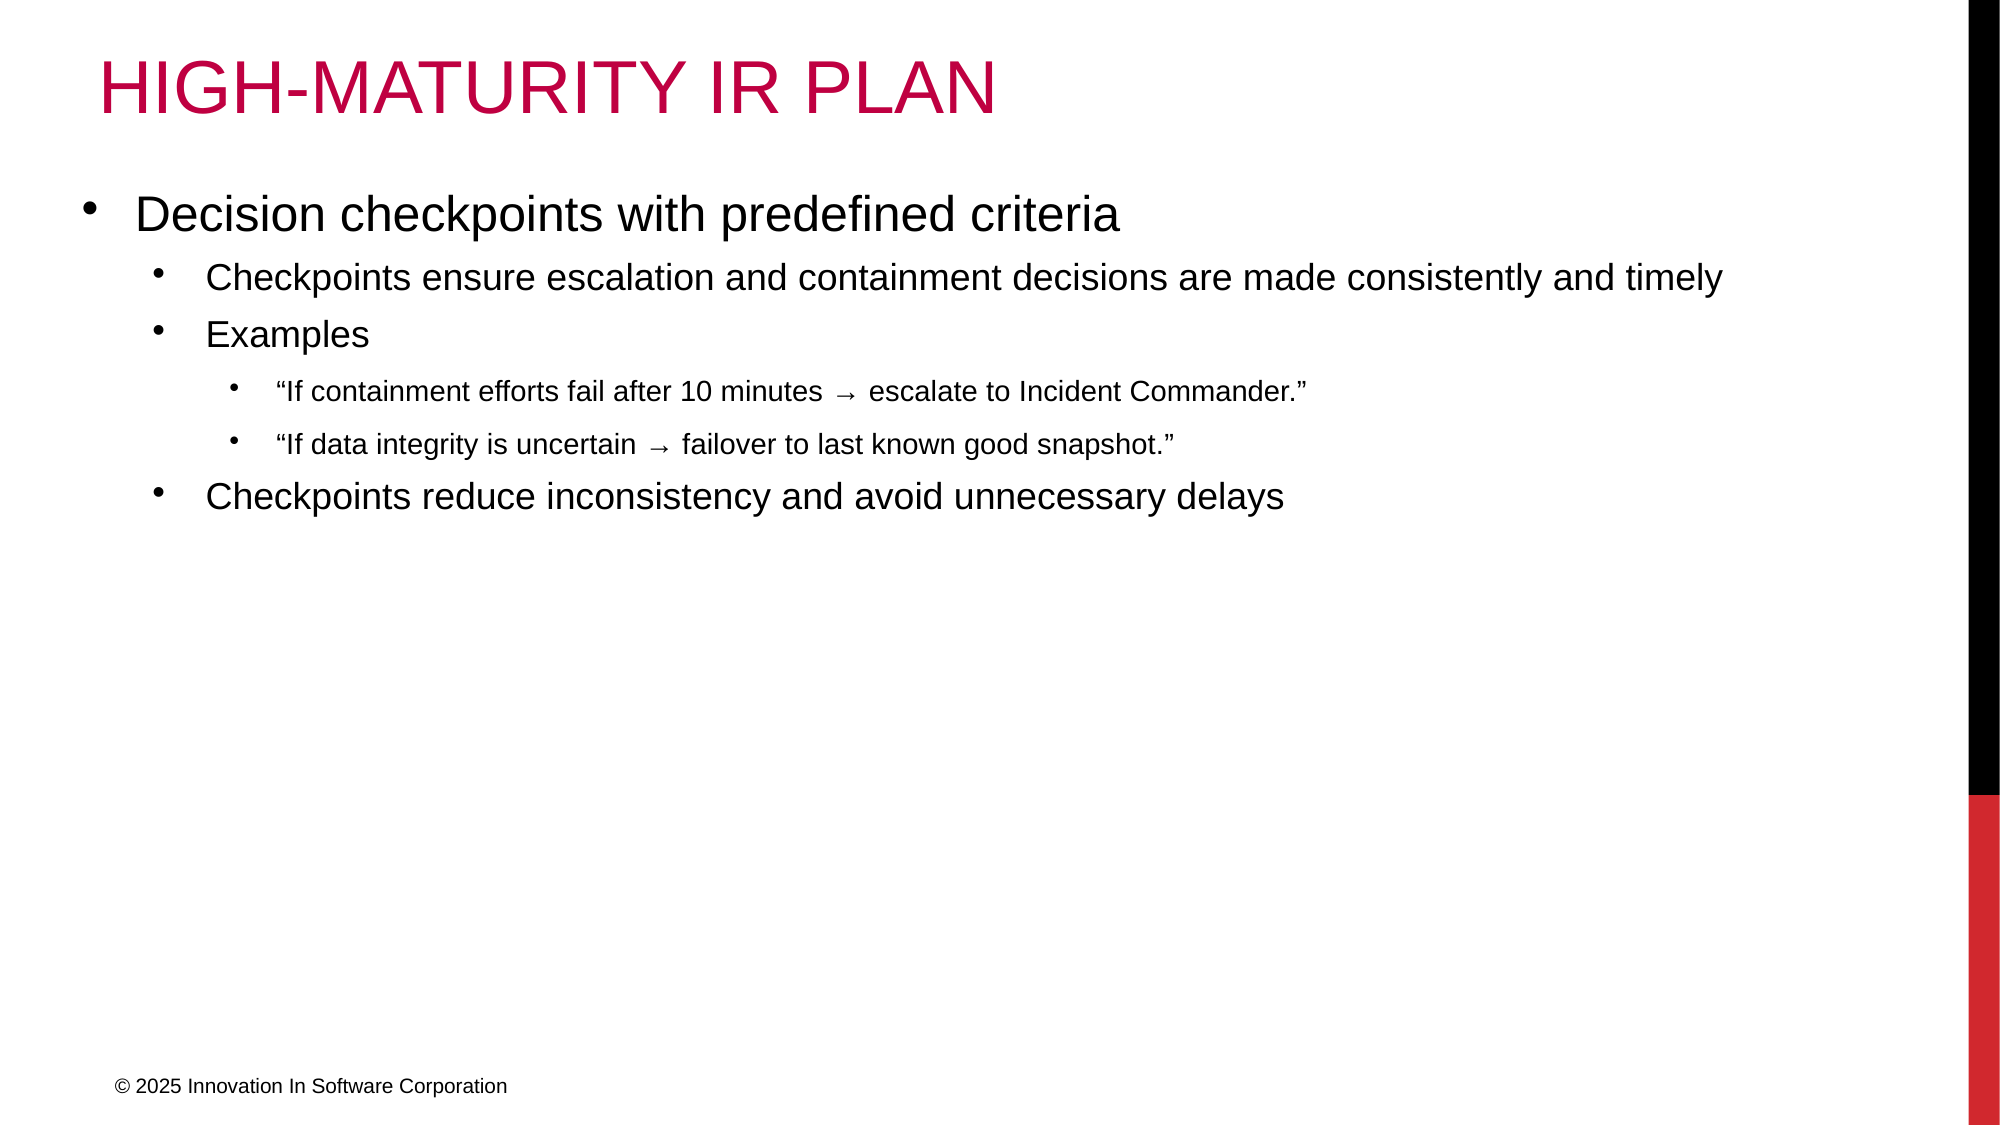

# High-Maturity IR Plan
Decision checkpoints with predefined criteria
Checkpoints ensure escalation and containment decisions are made consistently and timely
Examples
“If containment efforts fail after 10 minutes → escalate to Incident Commander.”
“If data integrity is uncertain → failover to last known good snapshot.”
Checkpoints reduce inconsistency and avoid unnecessary delays
© 2025 Innovation In Software Corporation